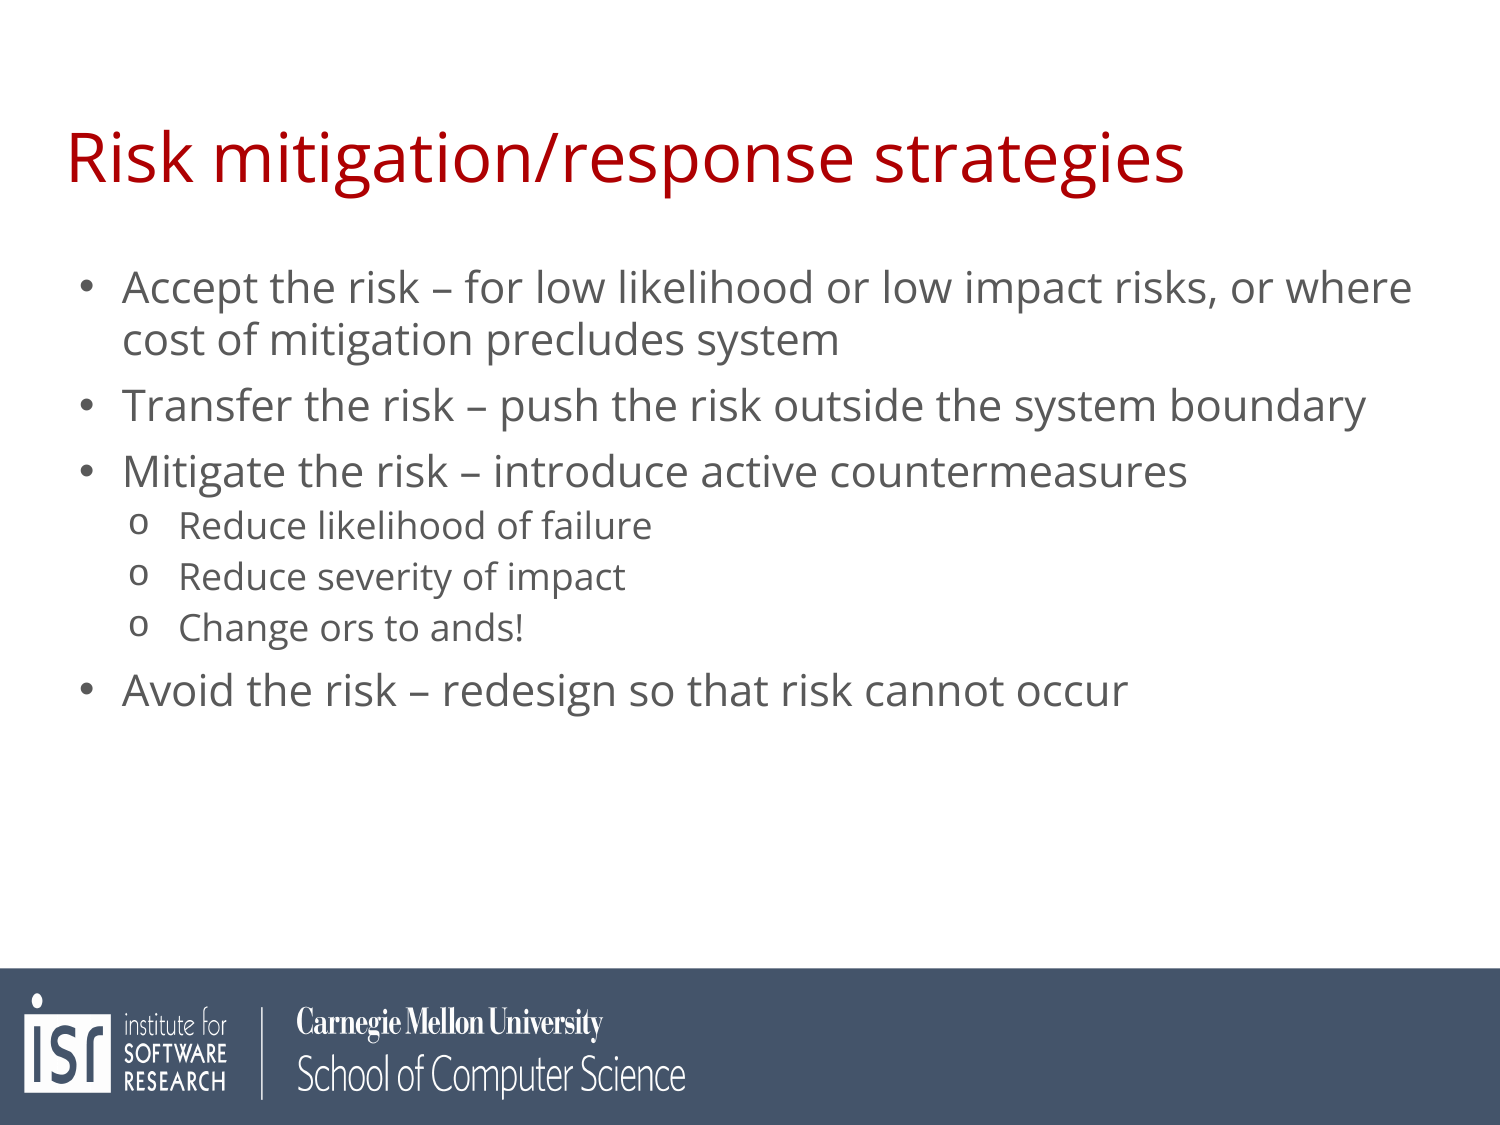

# Risk mitigation/response strategies
Accept the risk – for low likelihood or low impact risks, or where cost of mitigation precludes system
Transfer the risk – push the risk outside the system boundary
Mitigate the risk – introduce active countermeasures
Reduce likelihood of failure
Reduce severity of impact
Change ors to ands!
Avoid the risk – redesign so that risk cannot occur